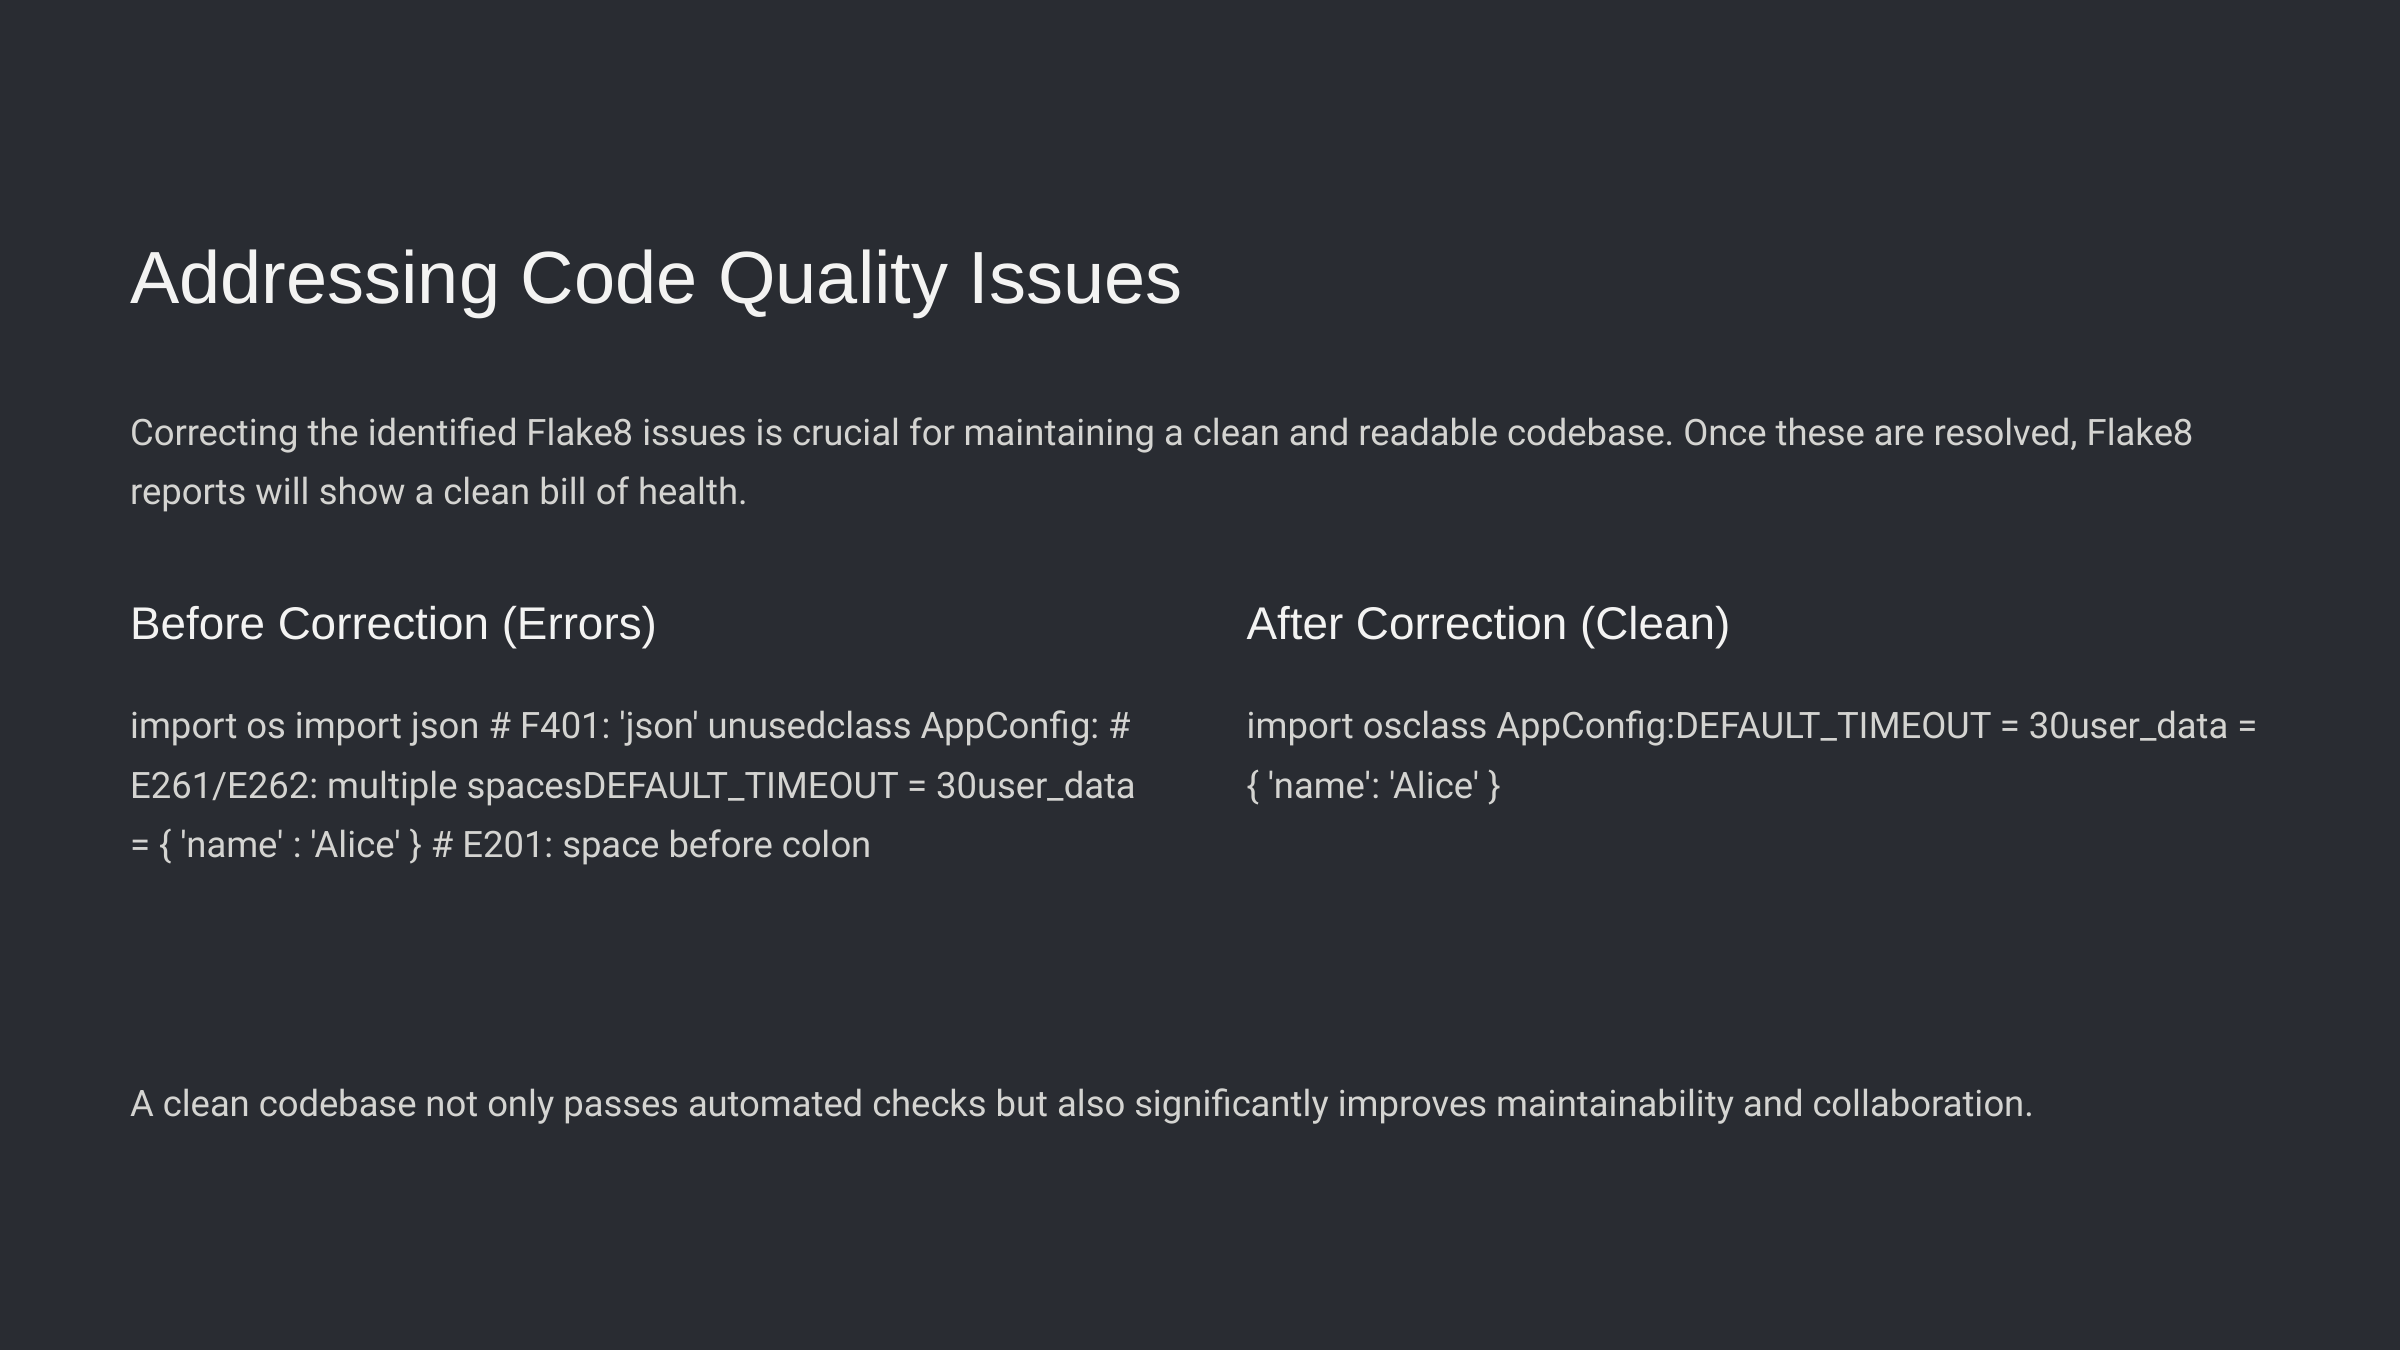

Addressing Code Quality Issues
Correcting the identified Flake8 issues is crucial for maintaining a clean and readable codebase. Once these are resolved, Flake8 reports will show a clean bill of health.
Before Correction (Errors)
After Correction (Clean)
import os import json # F401: 'json' unusedclass AppConfig: # E261/E262: multiple spacesDEFAULT_TIMEOUT = 30user_data = { 'name' : 'Alice' } # E201: space before colon
import osclass AppConfig:DEFAULT_TIMEOUT = 30user_data = { 'name': 'Alice' }
A clean codebase not only passes automated checks but also significantly improves maintainability and collaboration.